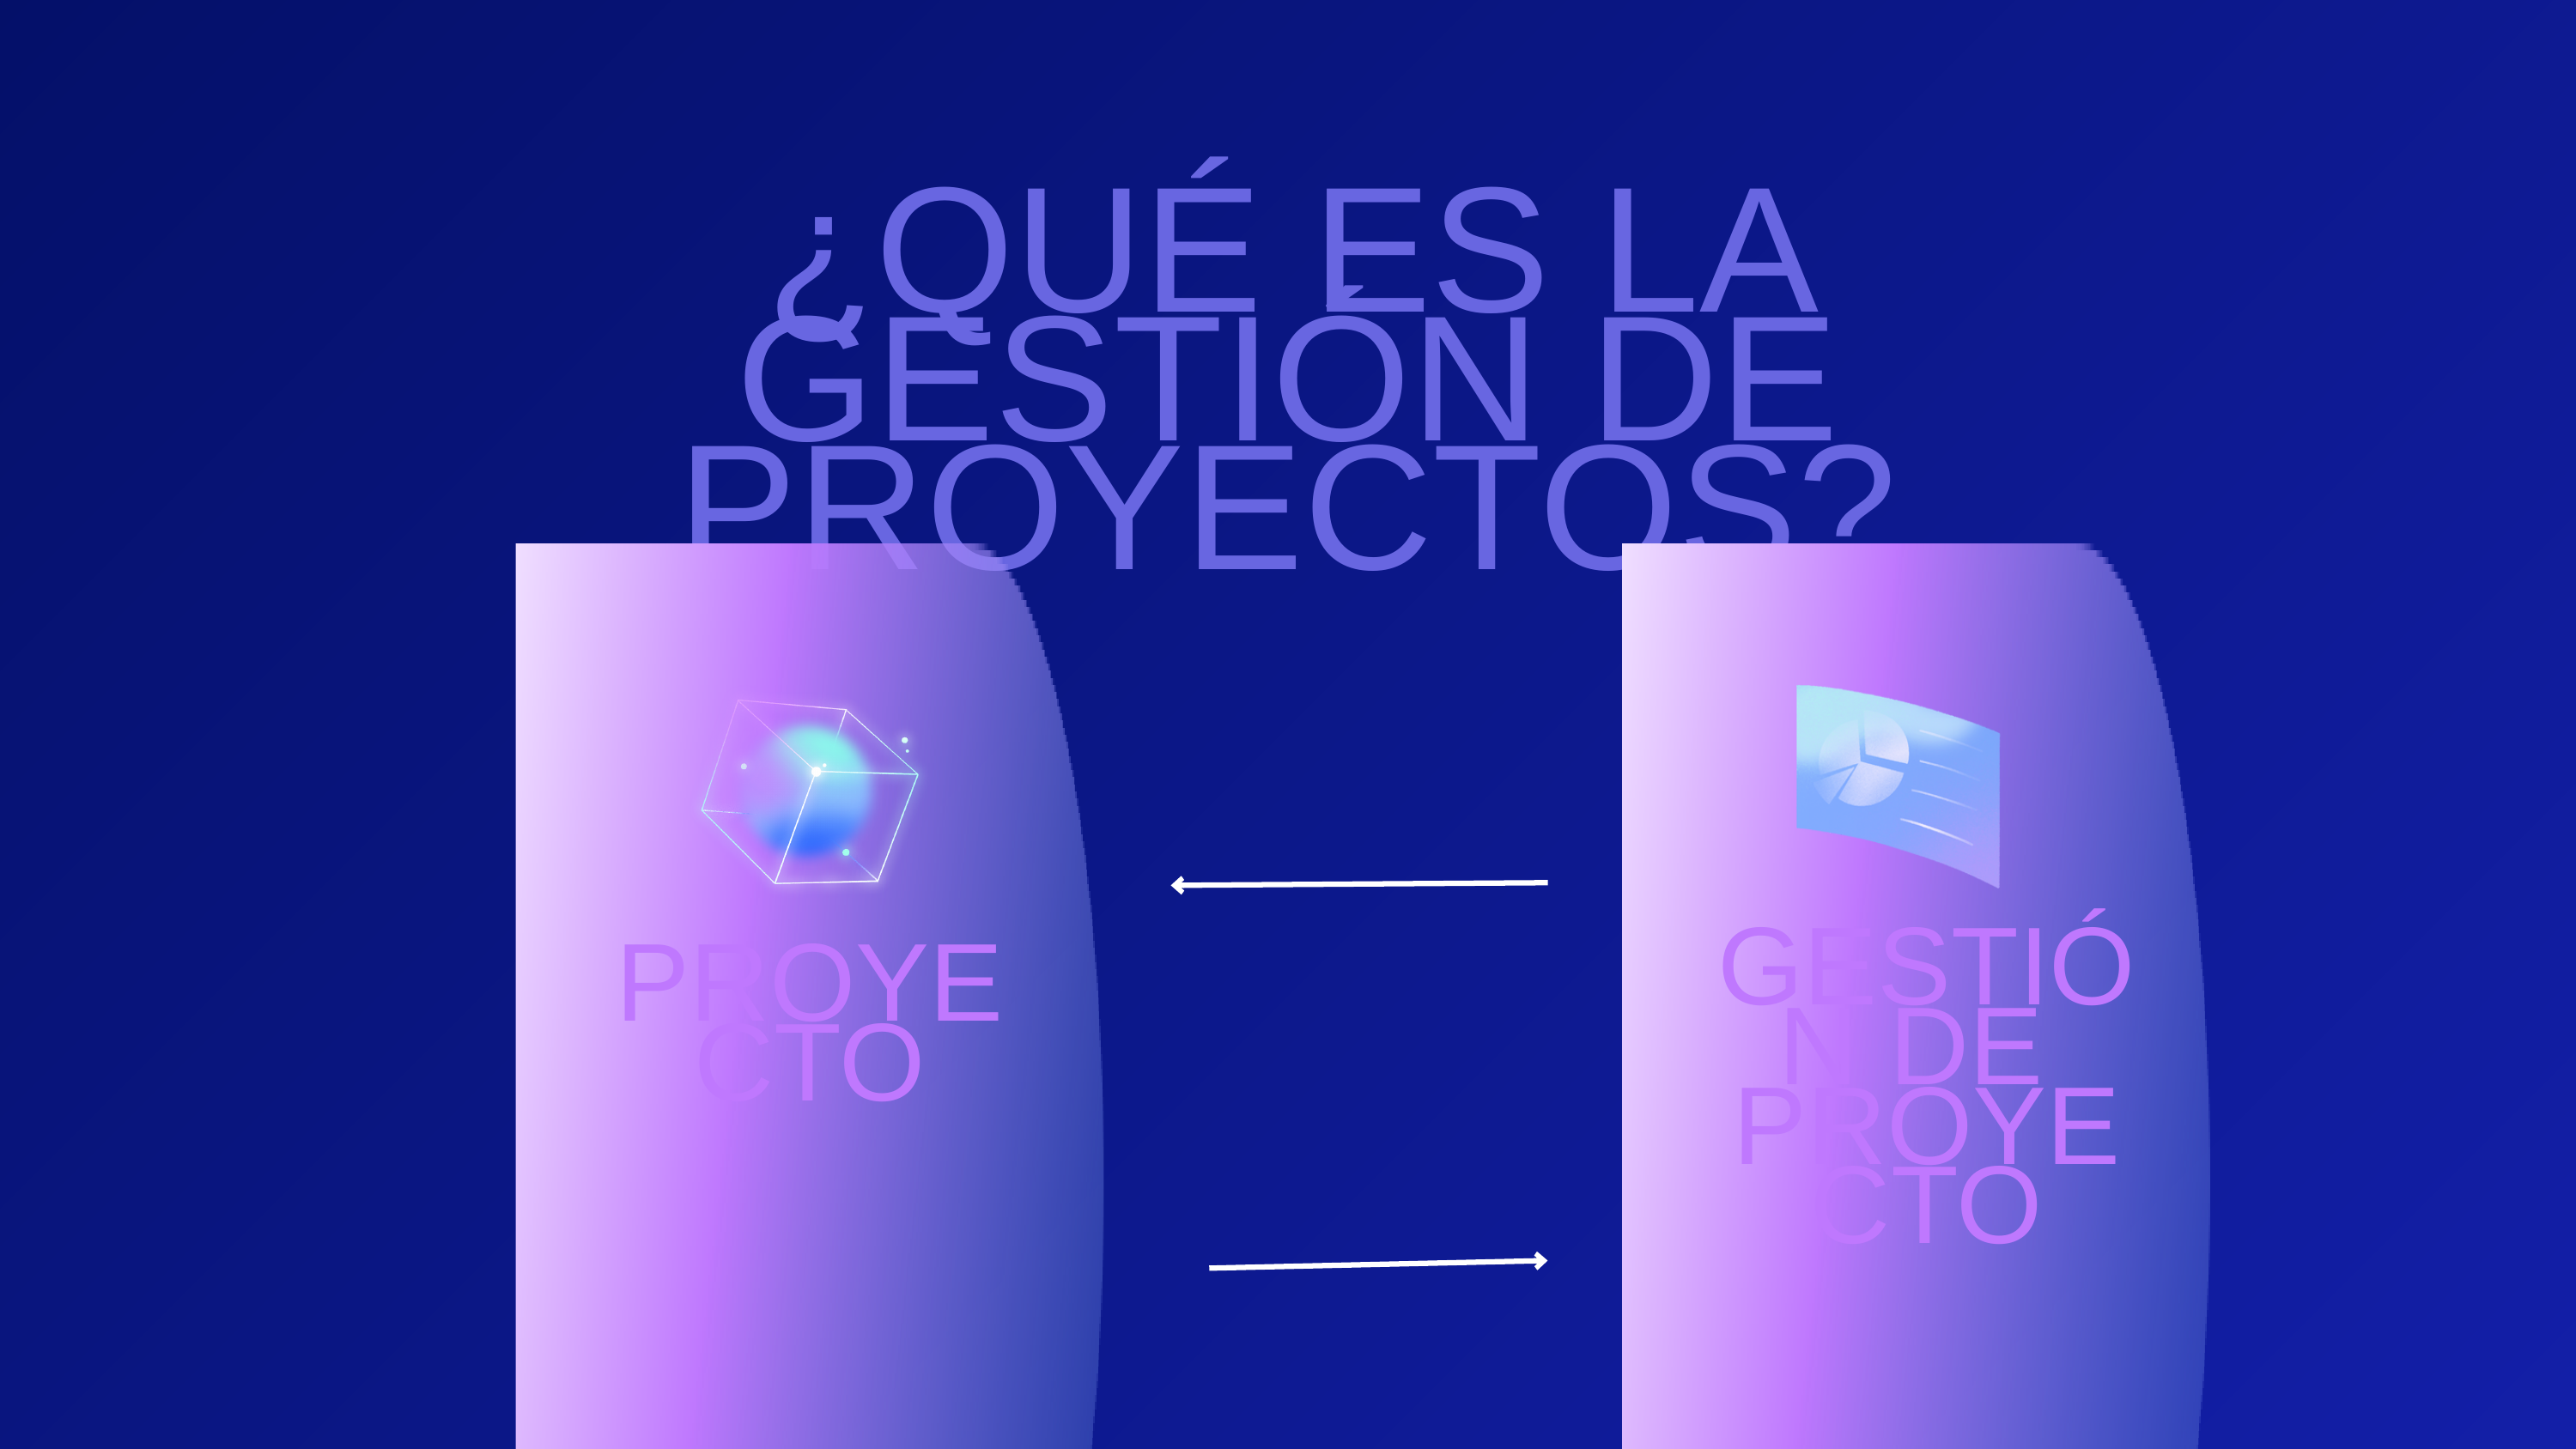

¿QUÉ ES LA GESTIÓN DE PROYECTOS?

GESTIÓN DE
PROYECTO
PROYECTO